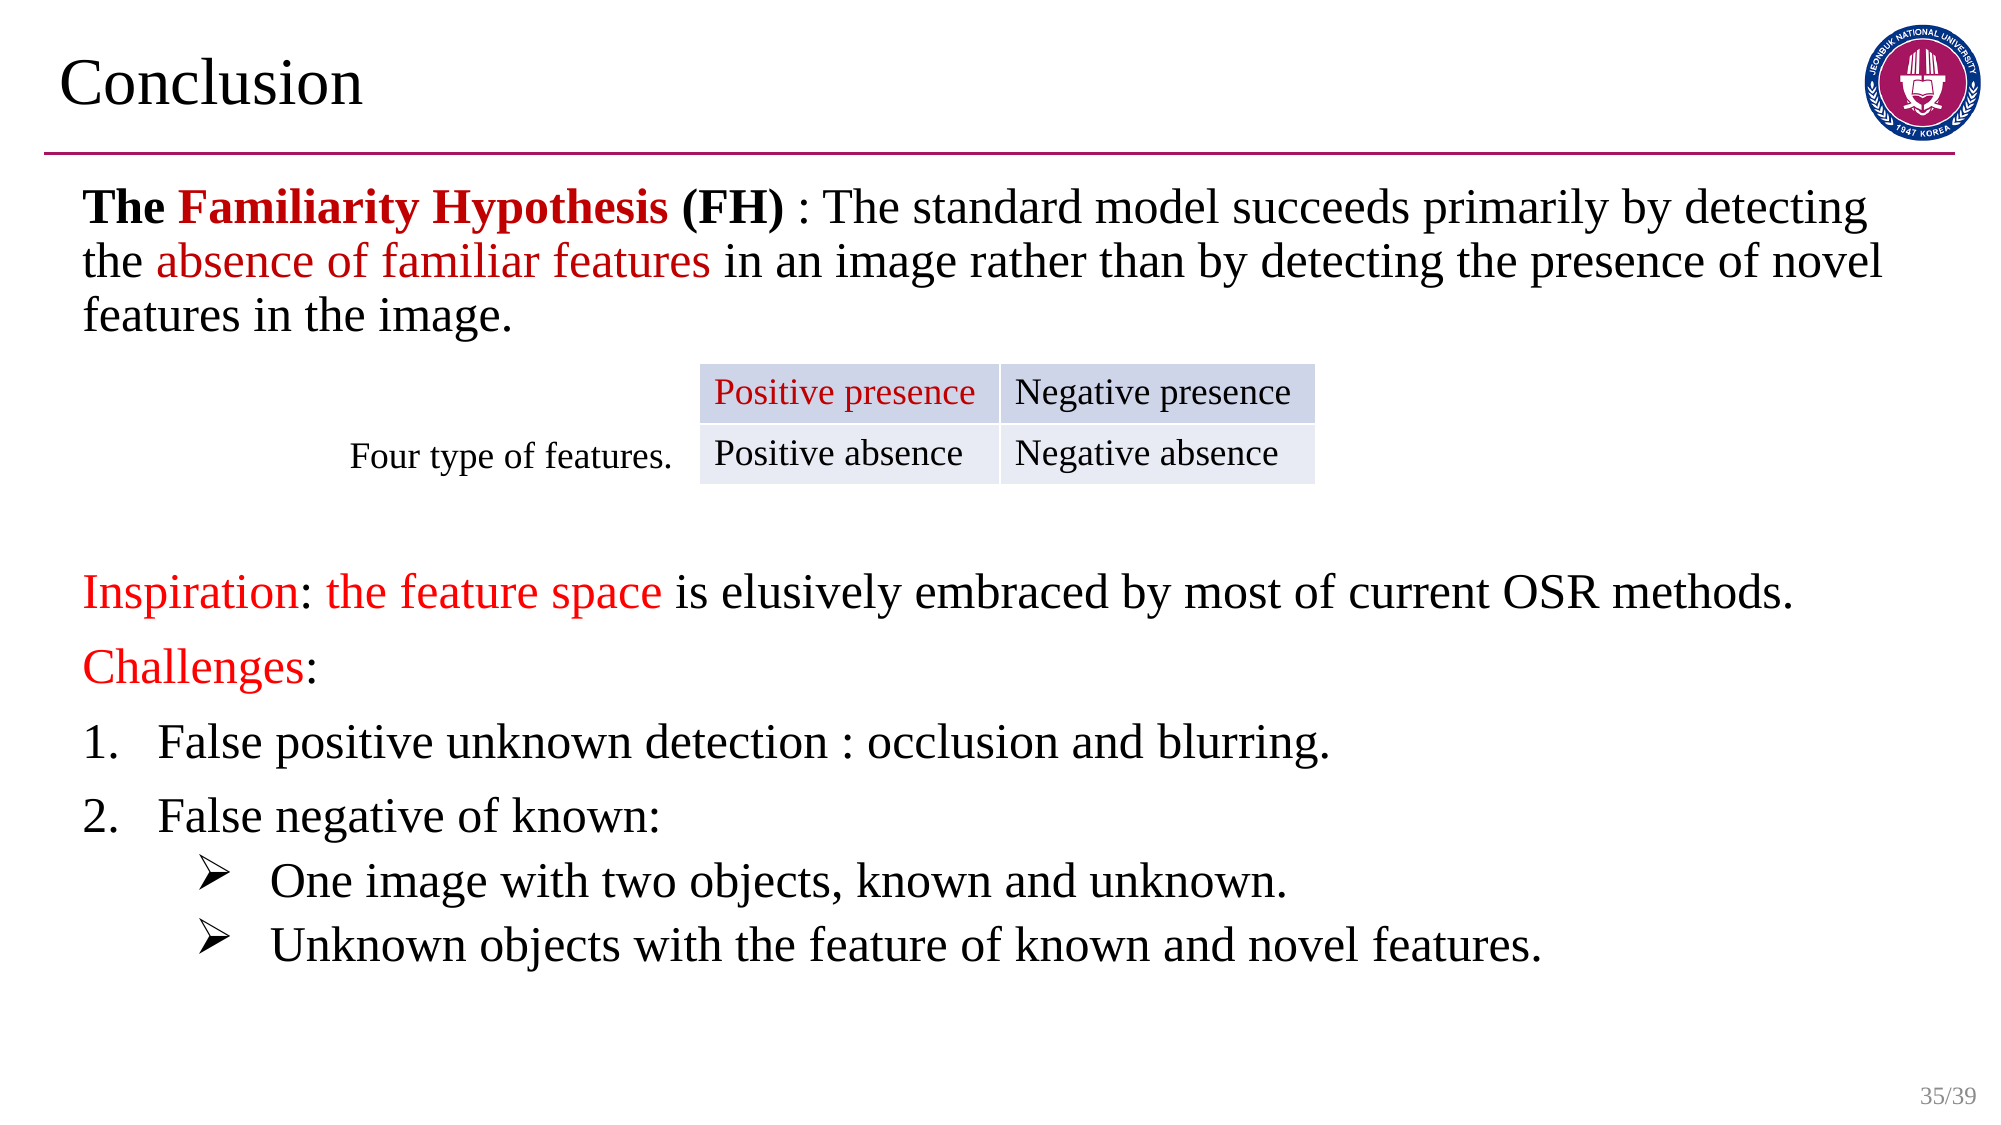

# Conclusion
The Familiarity Hypothesis (FH) : The standard model succeeds primarily by detecting the absence of familiar features in an image rather than by detecting the presence of novel features in the image.
| Positive presence | Negative presence |
| --- | --- |
| Positive absence | Negative absence |
Four type of features.
Inspiration: the feature space is elusively embraced by most of current OSR methods.
Challenges:
False positive unknown detection : occlusion and blurring.
False negative of known:
One image with two objects, known and unknown.
Unknown objects with the feature of known and novel features.
35/39